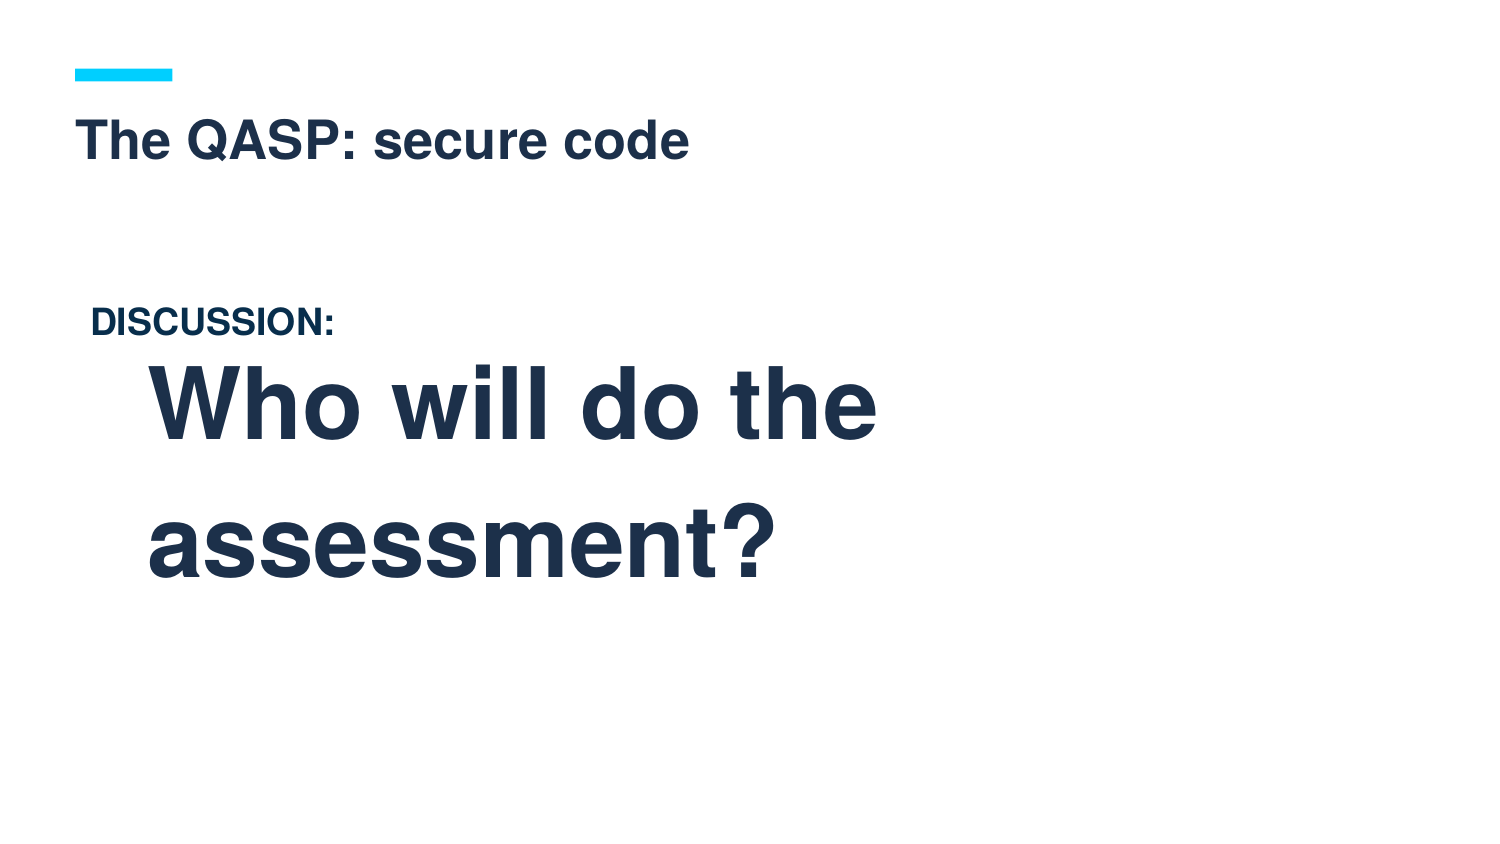

The QASP: secure code
DISCUSSION:
Who will do the assessment?